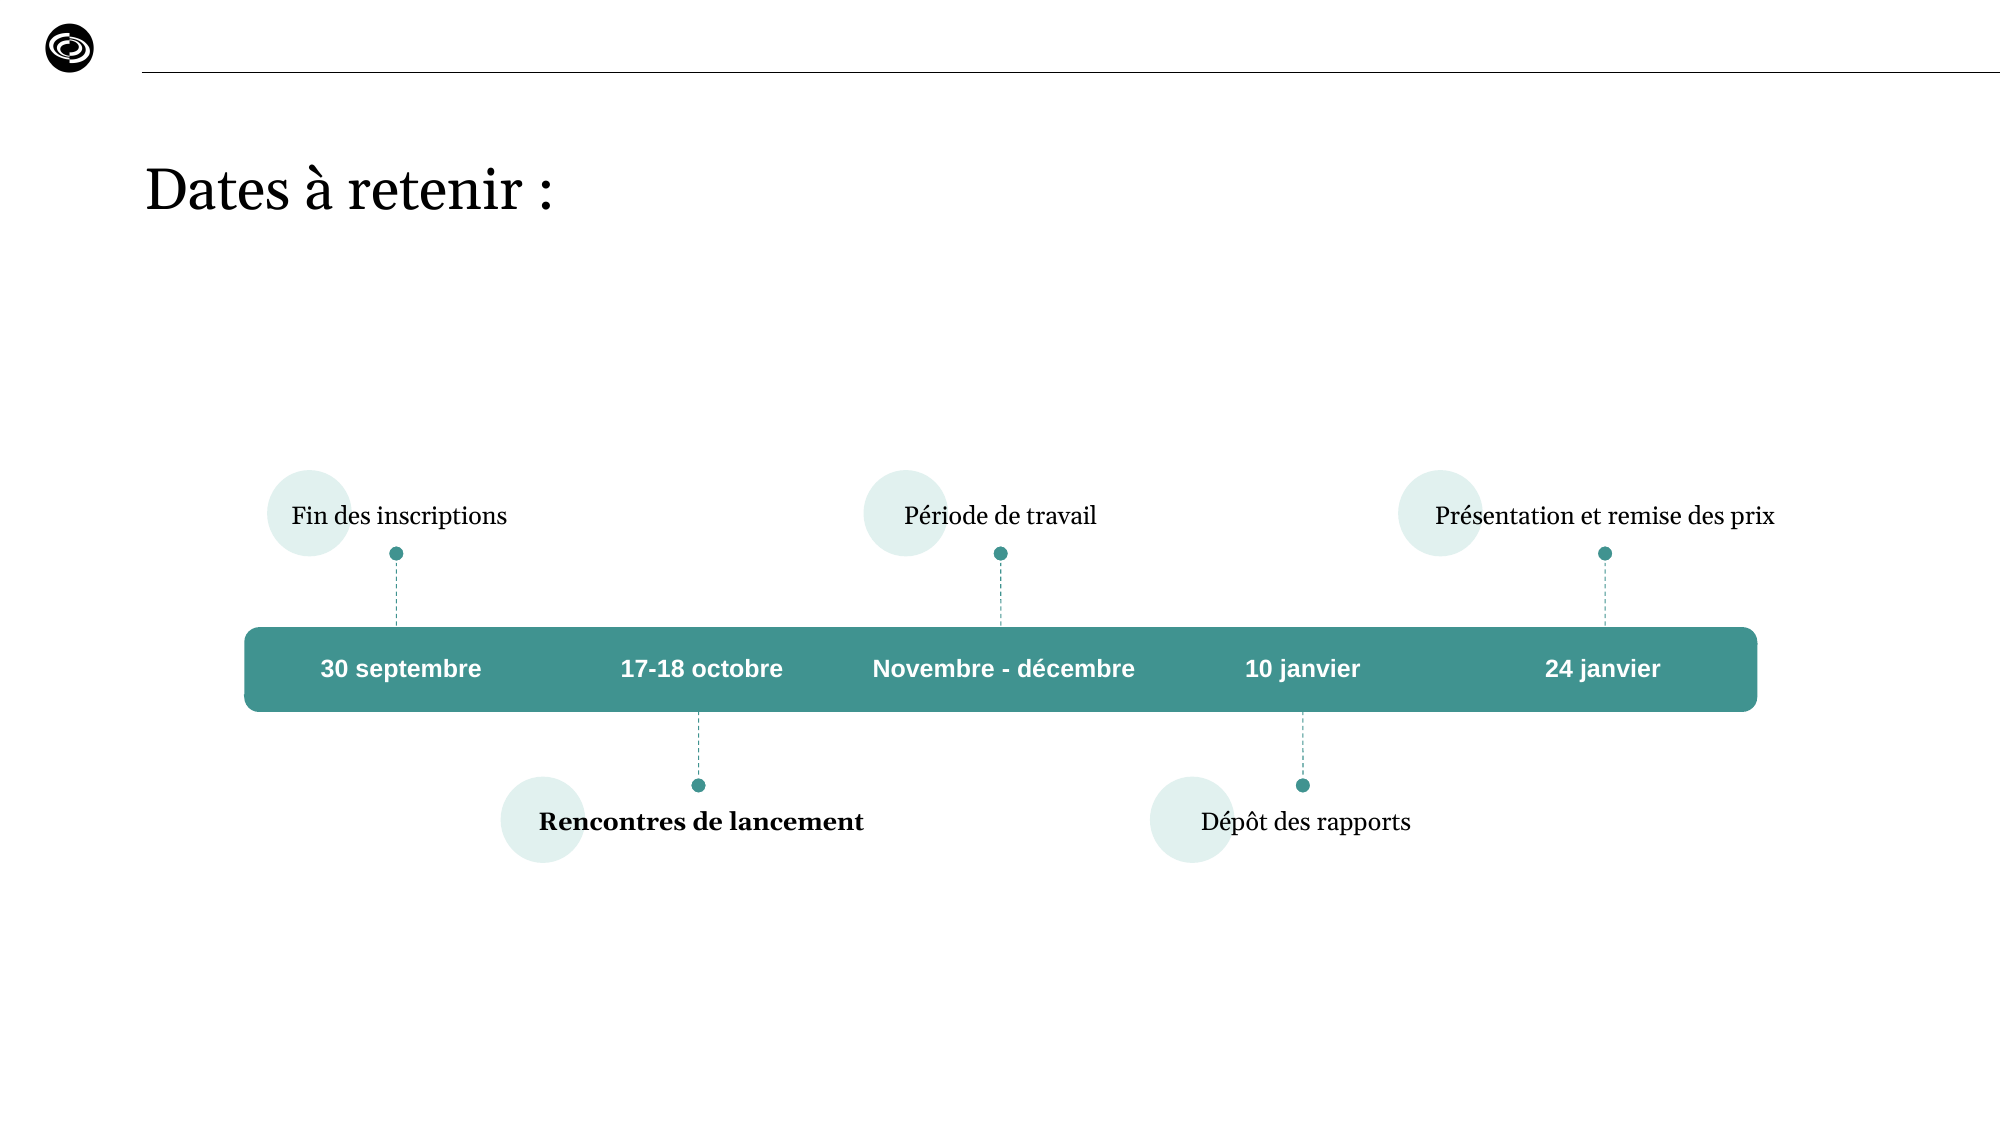

# Dates à retenir :
 30 septembre
 Fin des inscriptions
 17-18 octobre
 Rencontres de lancement
 Novembre - décembre
 Période de travail
 10 janvier
 Dépôt des rapports
 24 janvier
 Présentation et remise des prix